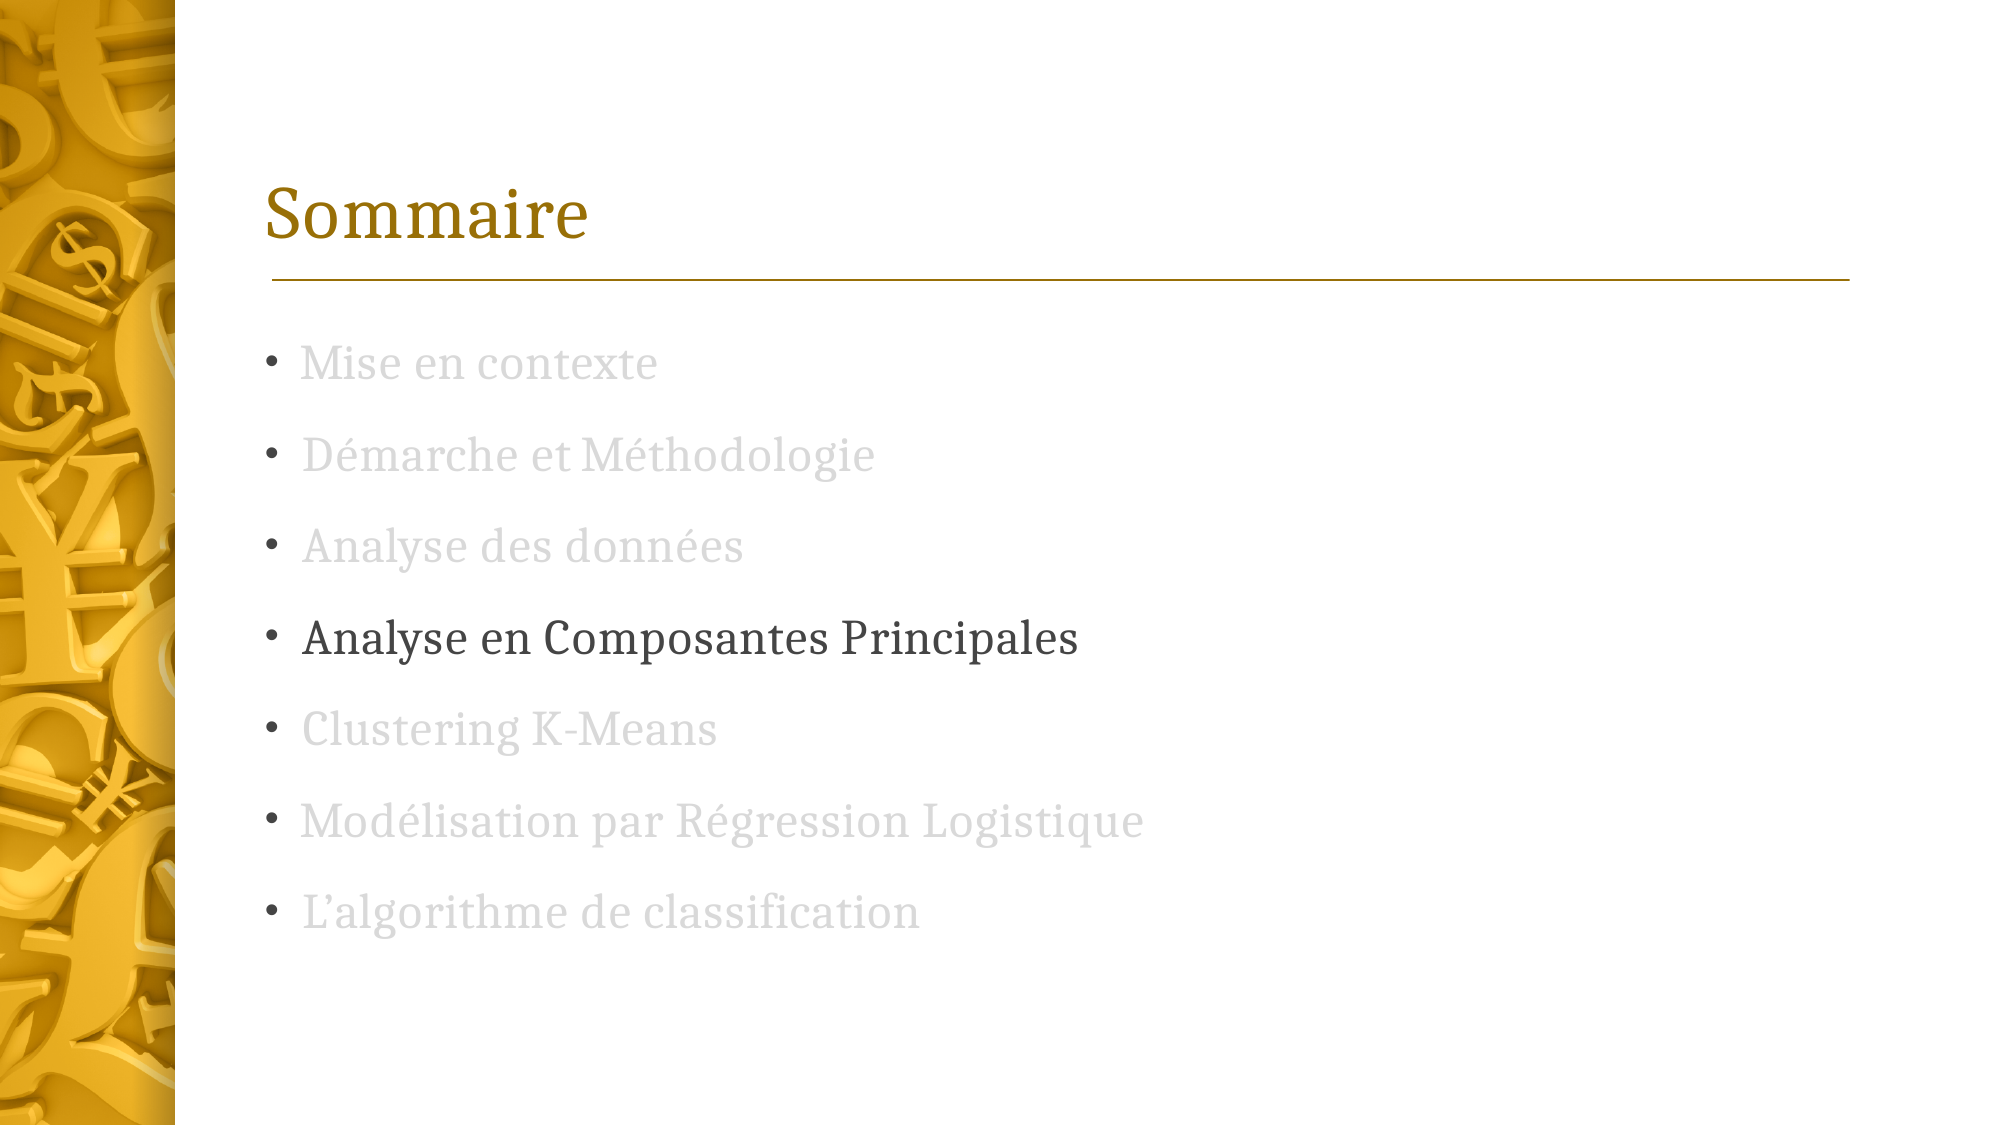

# Sommaire
Mise en contexte
Démarche et Méthodologie
Analyse des données
Analyse en Composantes Principales
Clustering K-Means
Modélisation par Régression Logistique
L’algorithme de classification